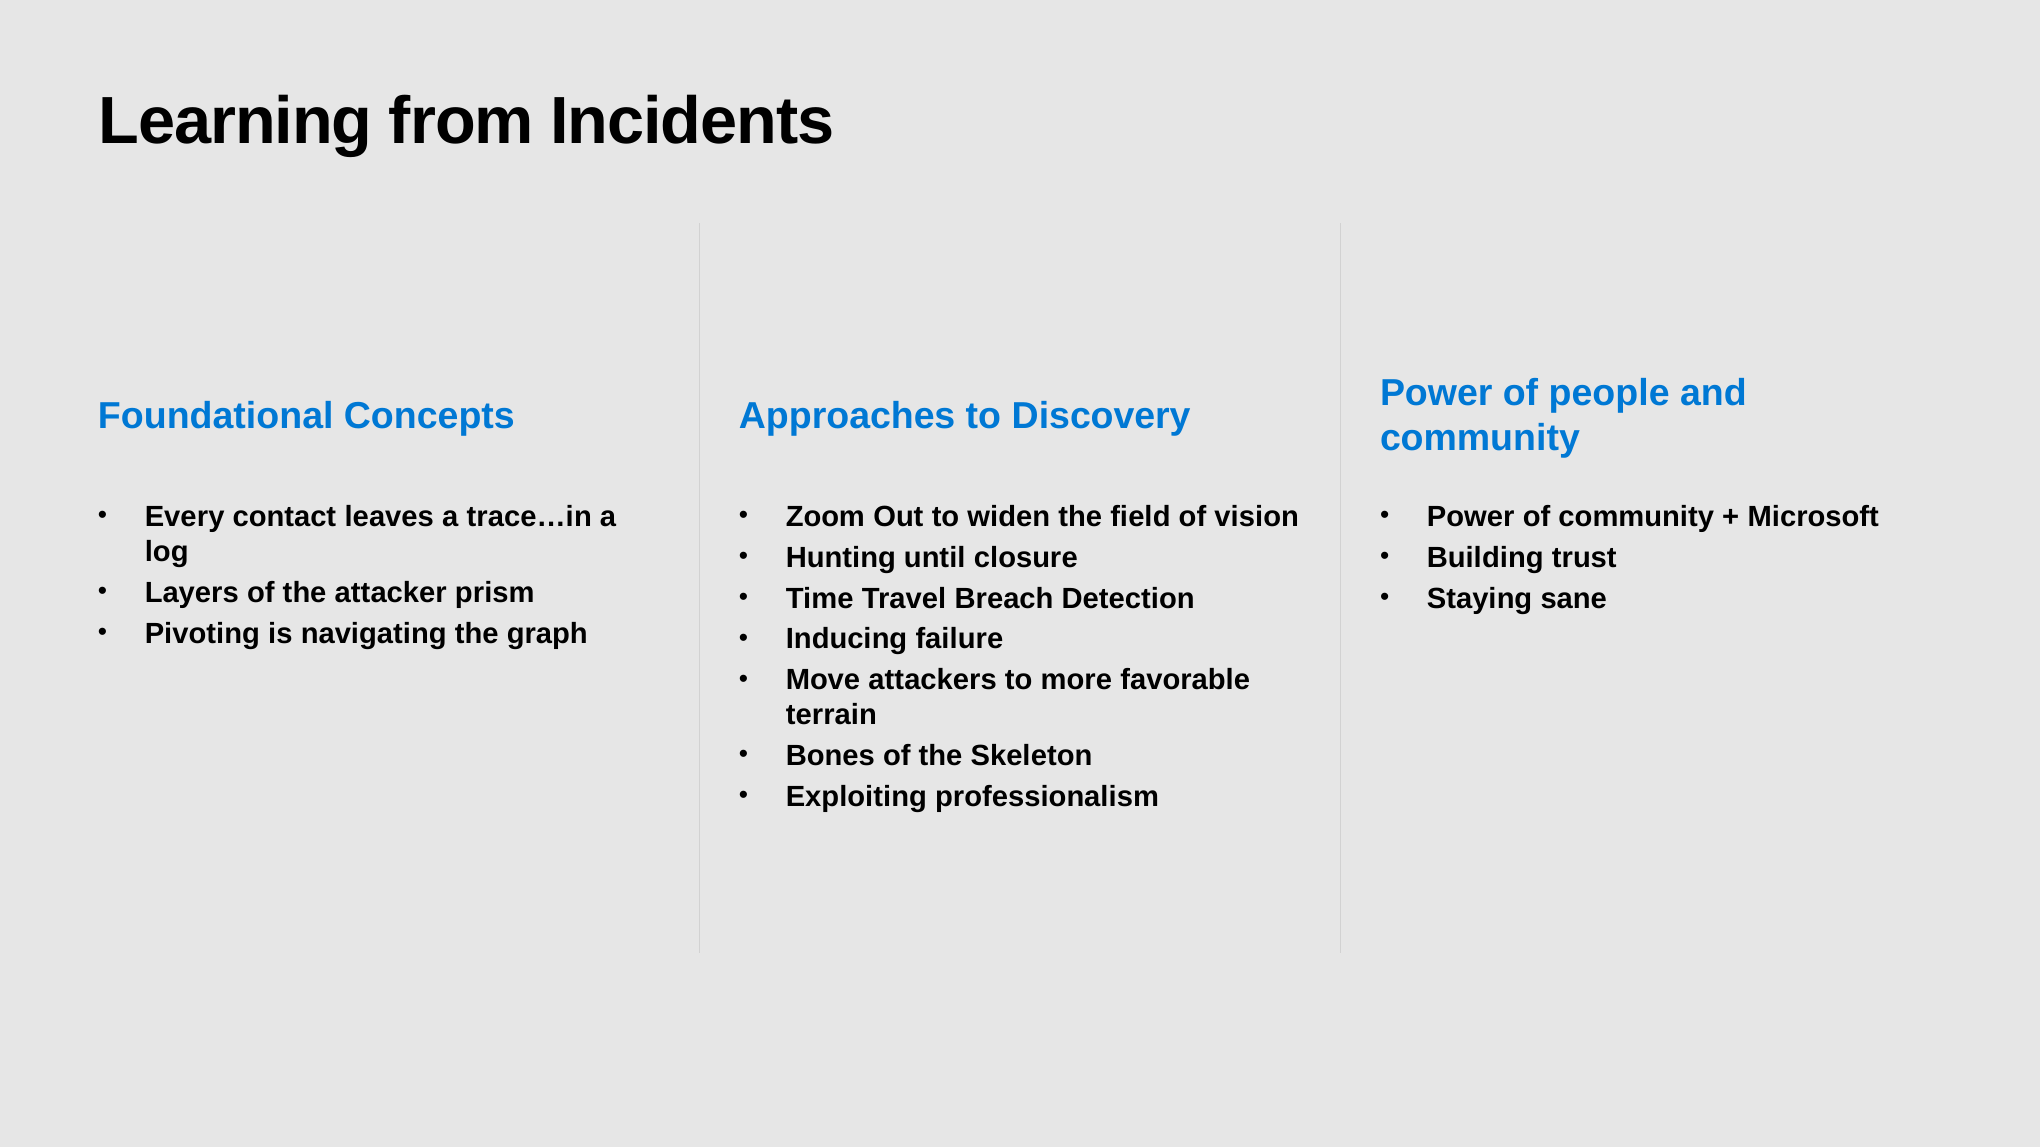

# Learning from Incidents
Foundational Concepts
Approaches to Discovery
Power of people and community
Every contact leaves a trace…in a log
Layers of the attacker prism
Pivoting is navigating the graph
Zoom Out to widen the field of vision
Hunting until closure
Time Travel Breach Detection
Inducing failure
Move attackers to more favorable terrain
Bones of the Skeleton
Exploiting professionalism
Power of community + Microsoft
Building trust
Staying sane